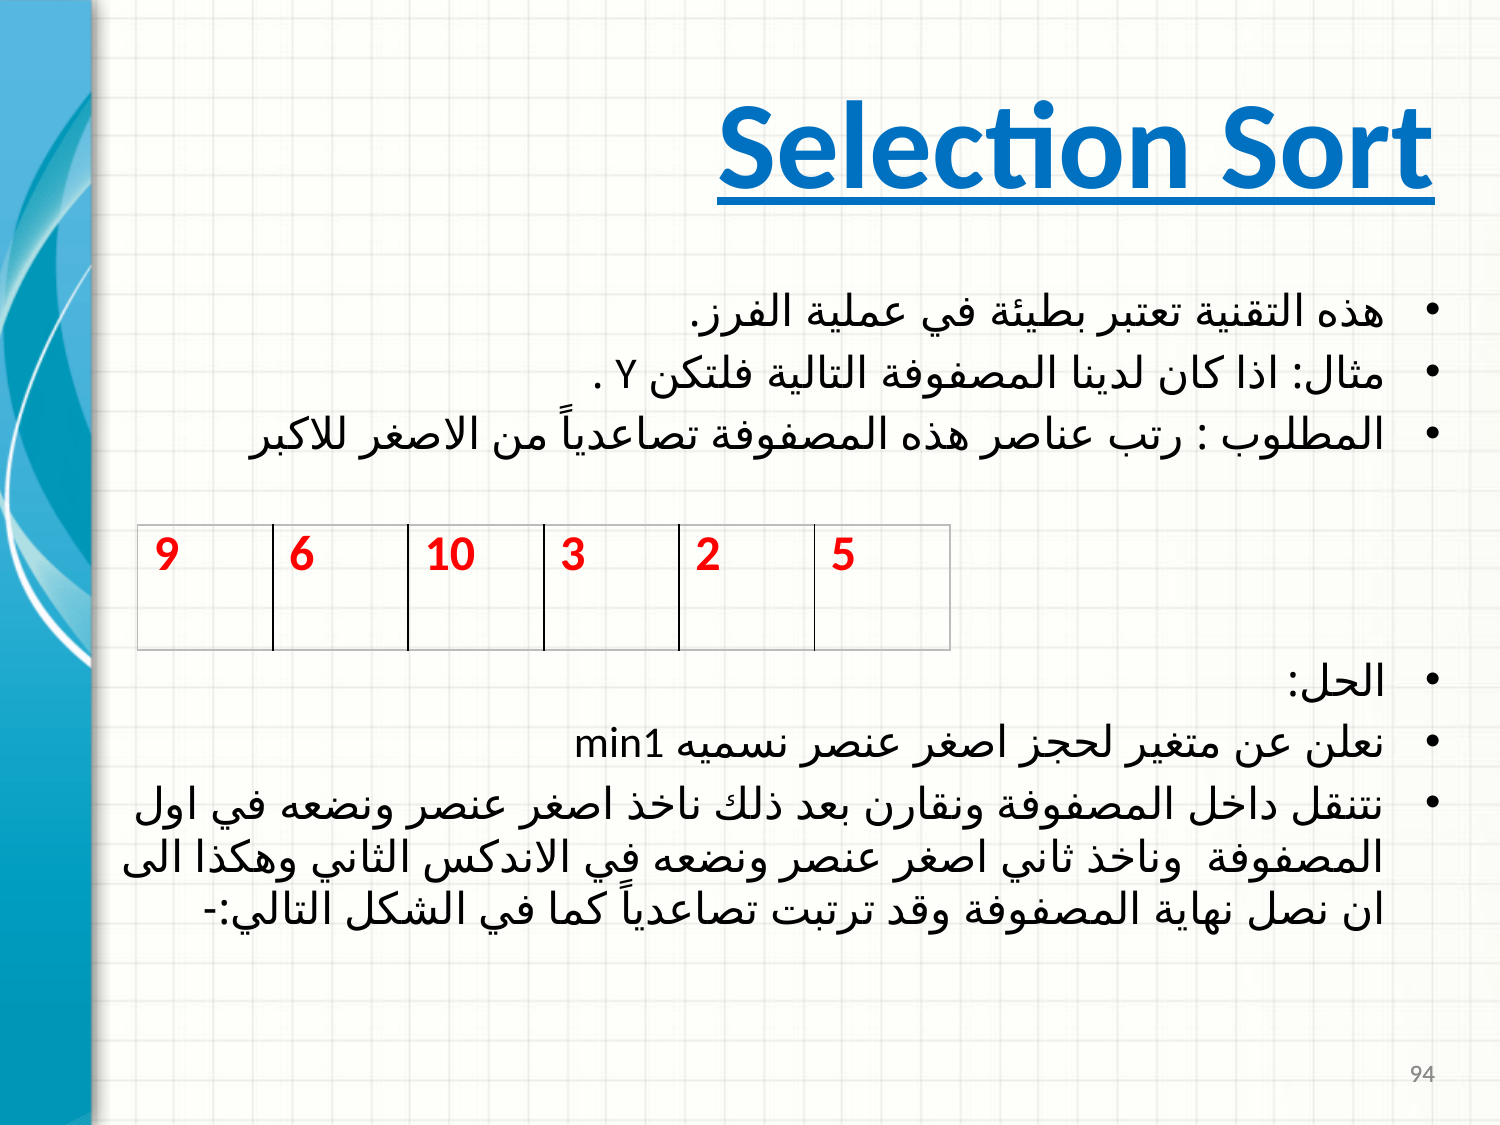

Selection Sort
هذه التقنية تعتبر بطيئة في عملية الفرز.
مثال: اذا كان لدينا المصفوفة التالية فلتكن Y .
المطلوب : رتب عناصر هذه المصفوفة تصاعدياً من الاصغر للاكبر

الحل:
نعلن عن متغير لحجز اصغر عنصر نسميه min1
نتنقل داخل المصفوفة ونقارن بعد ذلك ناخذ اصغر عنصر ونضعه في اول المصفوفة  وناخذ ثاني اصغر عنصر ونضعه في الاندكس الثاني وهكذا الى ان نصل نهاية المصفوفة وقد ترتبت تصاعدياً كما في الشكل التالي:-
| 9 | 6 | 10 | 3 | 2 | 5 |
| --- | --- | --- | --- | --- | --- |
94
94